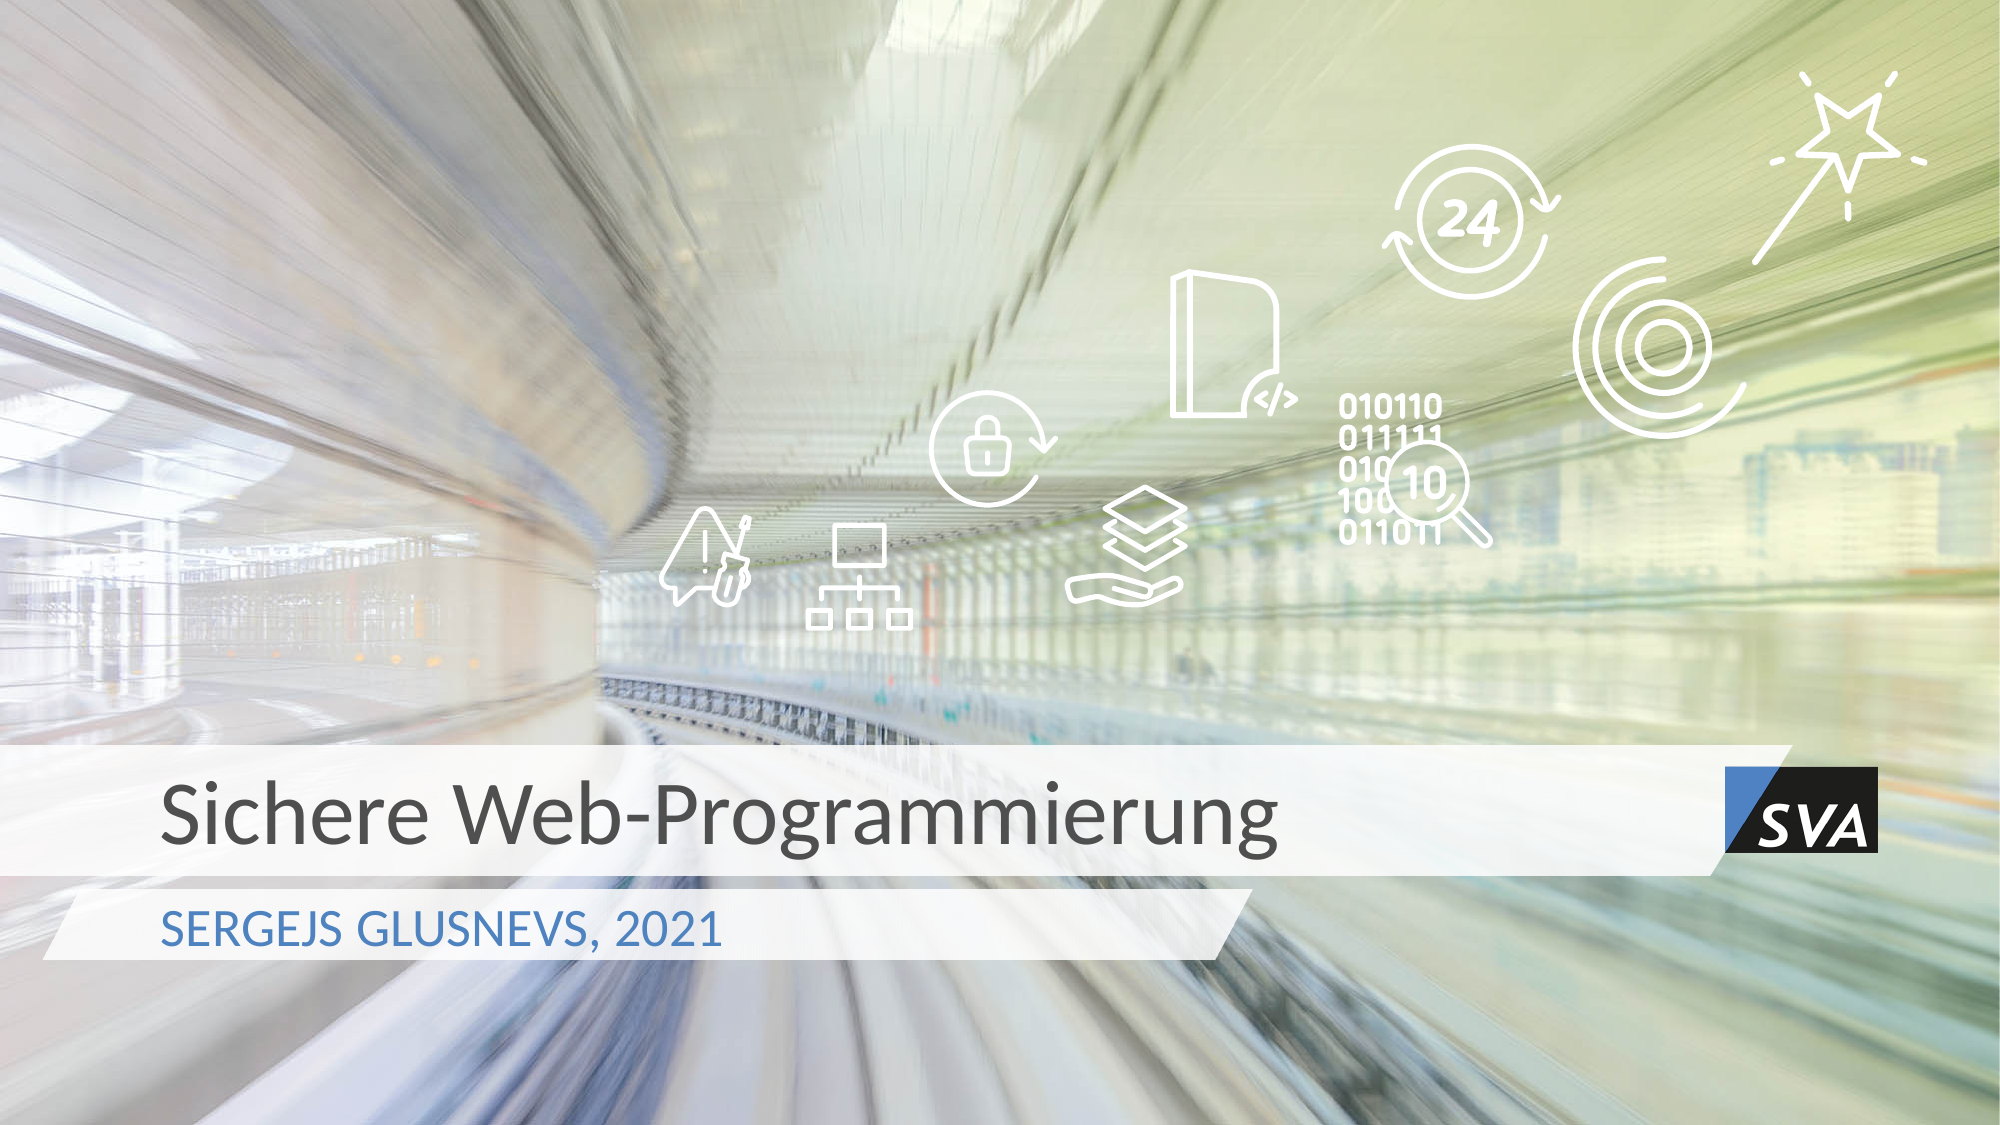

# Sichere Web-Programmierung
Sergejs Glusnevs, 2021
Python für Data Science and Friends
14.07.2021
1